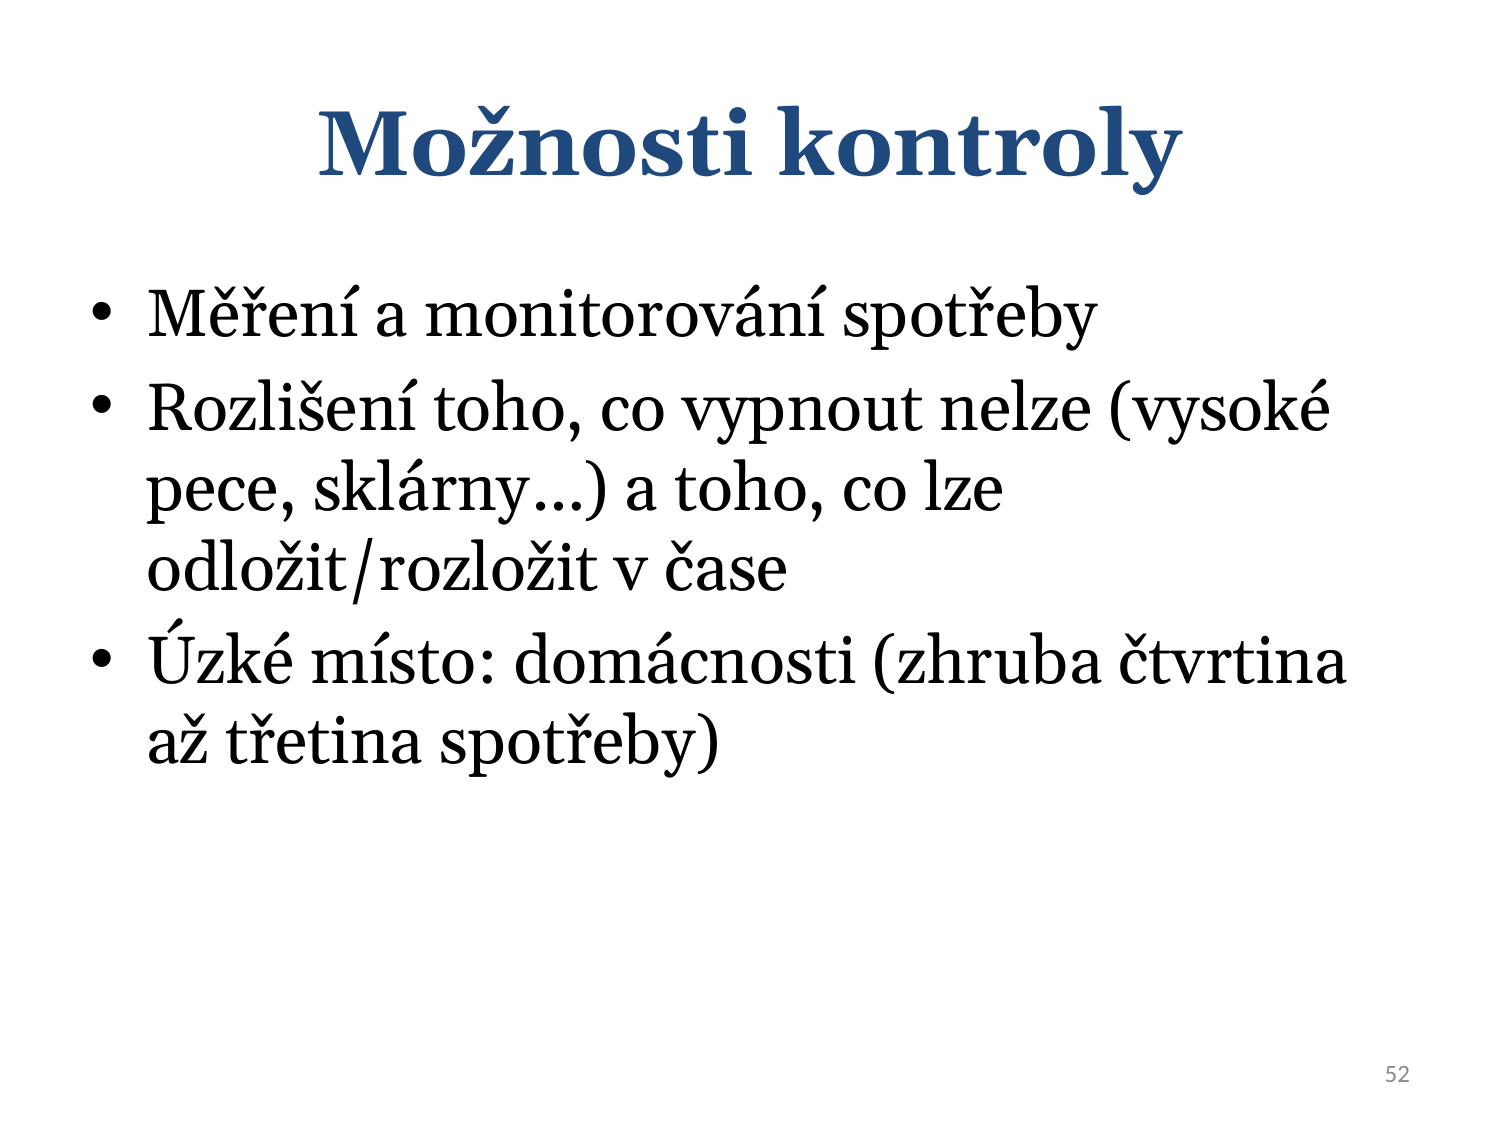

# Možnosti kontroly
Měření a monitorování spotřeby
Rozlišení toho, co vypnout nelze (vysoké pece, sklárny…) a toho, co lze odložit/rozložit v čase
Úzké místo: domácnosti (zhruba čtvrtina až třetina spotřeby)

52